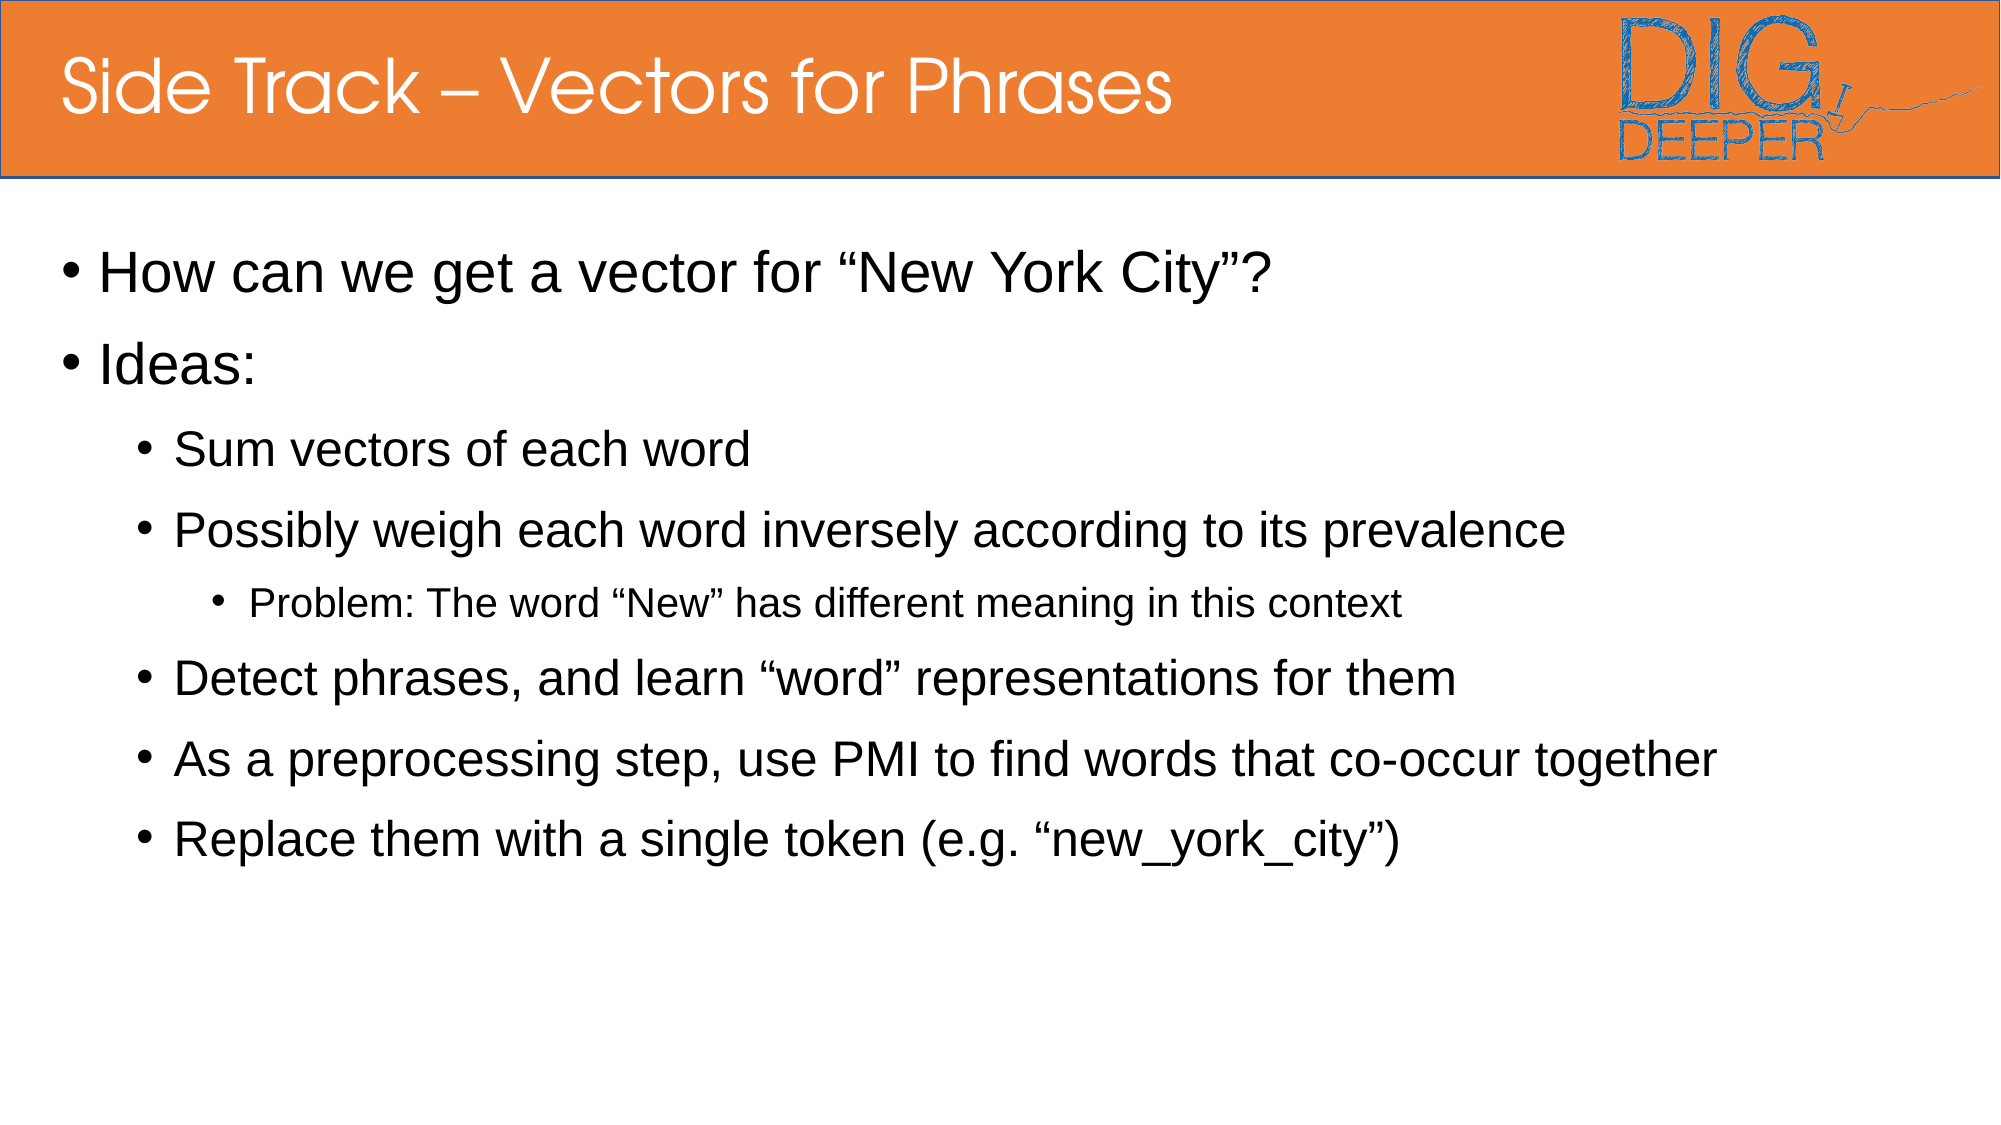

# Side Track – Vectors for Phrases
How can we get a vector for “New York City”?
Ideas:
Sum vectors of each word
Possibly weigh each word inversely according to its prevalence
Problem: The word “New” has different meaning in this context
Detect phrases, and learn “word” representations for them
As a preprocessing step, use PMI to find words that co-occur together
Replace them with a single token (e.g. “new_york_city”)